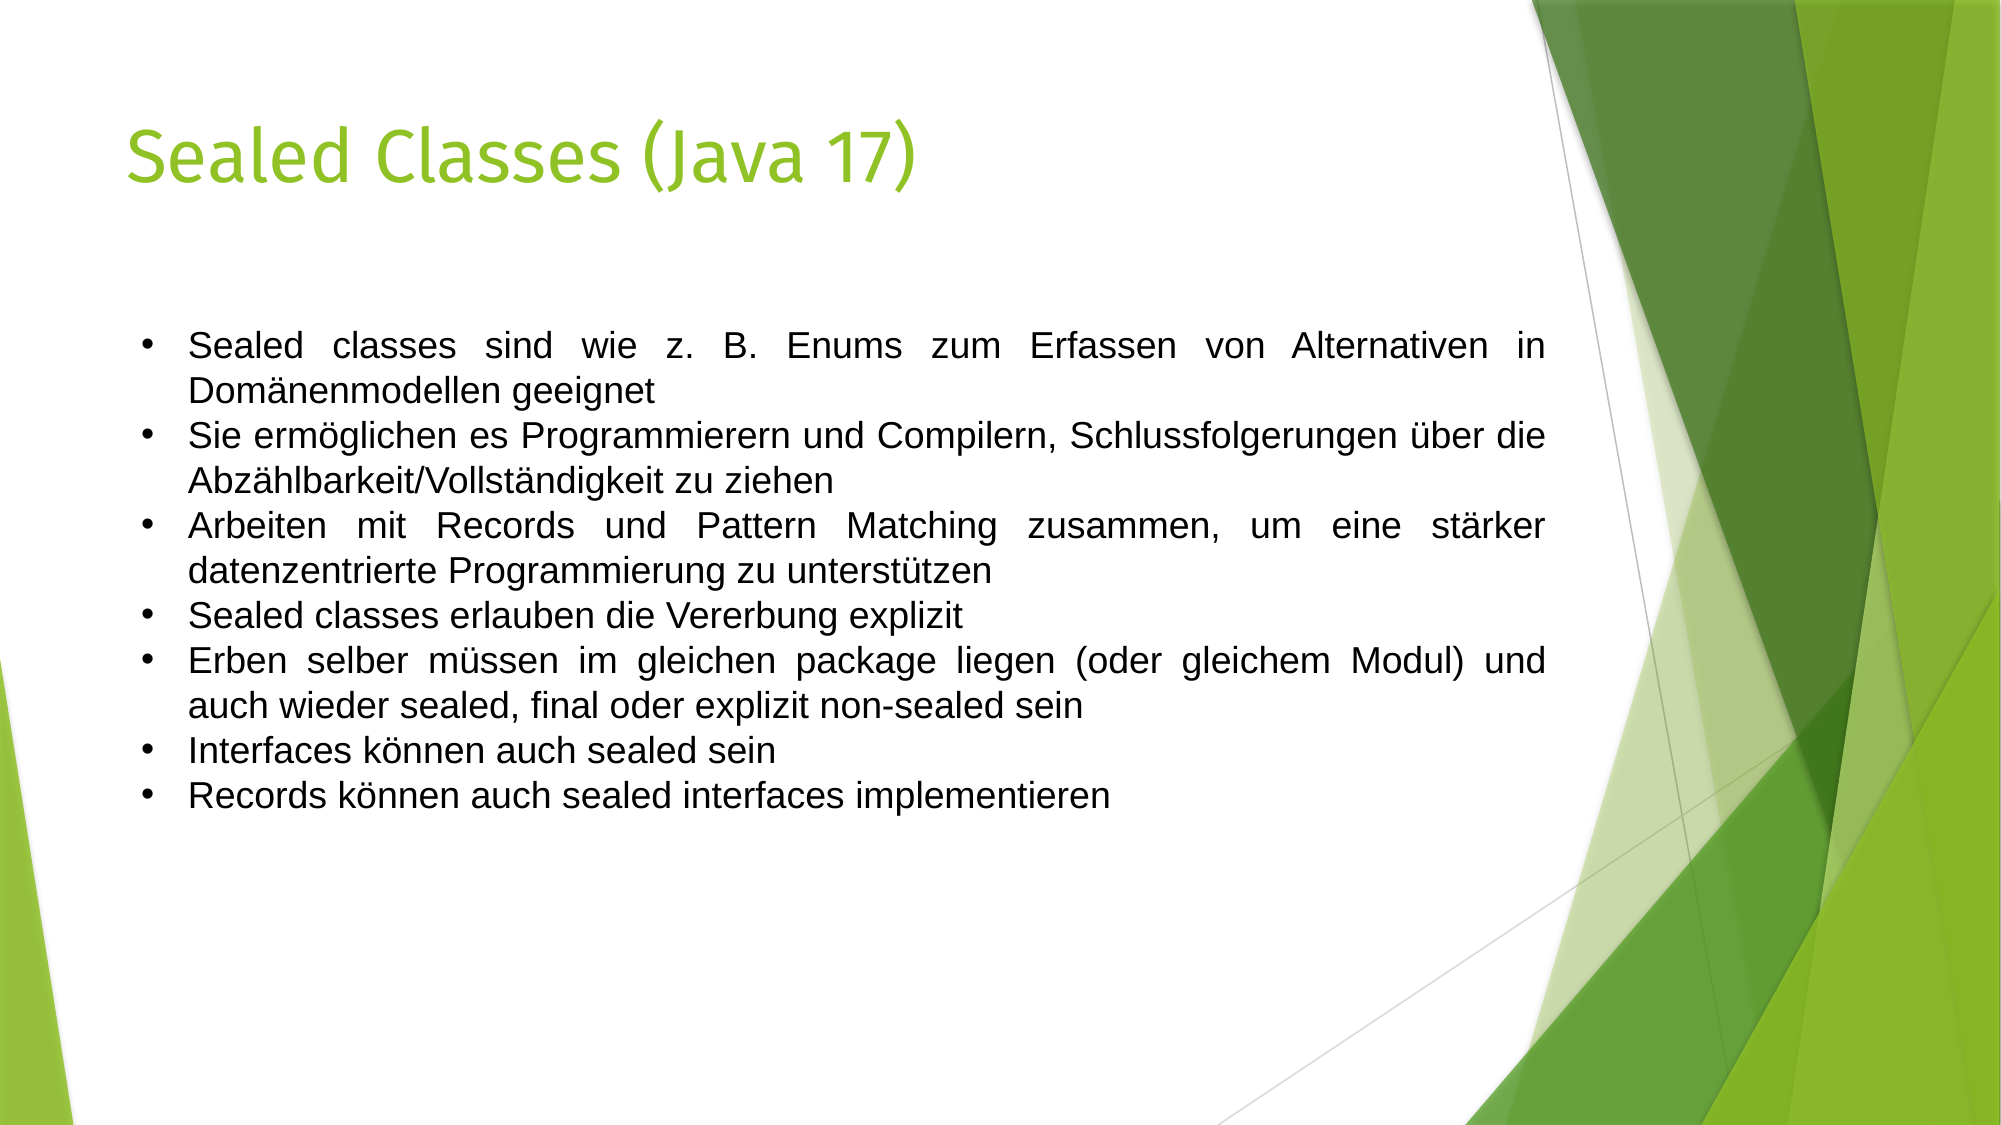

# Sealed Classes (Java 17)
Sealed classes sind wie z. B. Enums zum Erfassen von Alternativen in Domänenmodellen geeignet
Sie ermöglichen es Programmierern und Compilern, Schlussfolgerungen über die Abzählbarkeit/Vollständigkeit zu ziehen
Arbeiten mit Records und Pattern Matching zusammen, um eine stärker datenzentrierte Programmierung zu unterstützen
Sealed classes erlauben die Vererbung explizit
Erben selber müssen im gleichen package liegen (oder gleichem Modul) und auch wieder sealed, final oder explizit non-sealed sein
Interfaces können auch sealed sein
Records können auch sealed interfaces implementieren